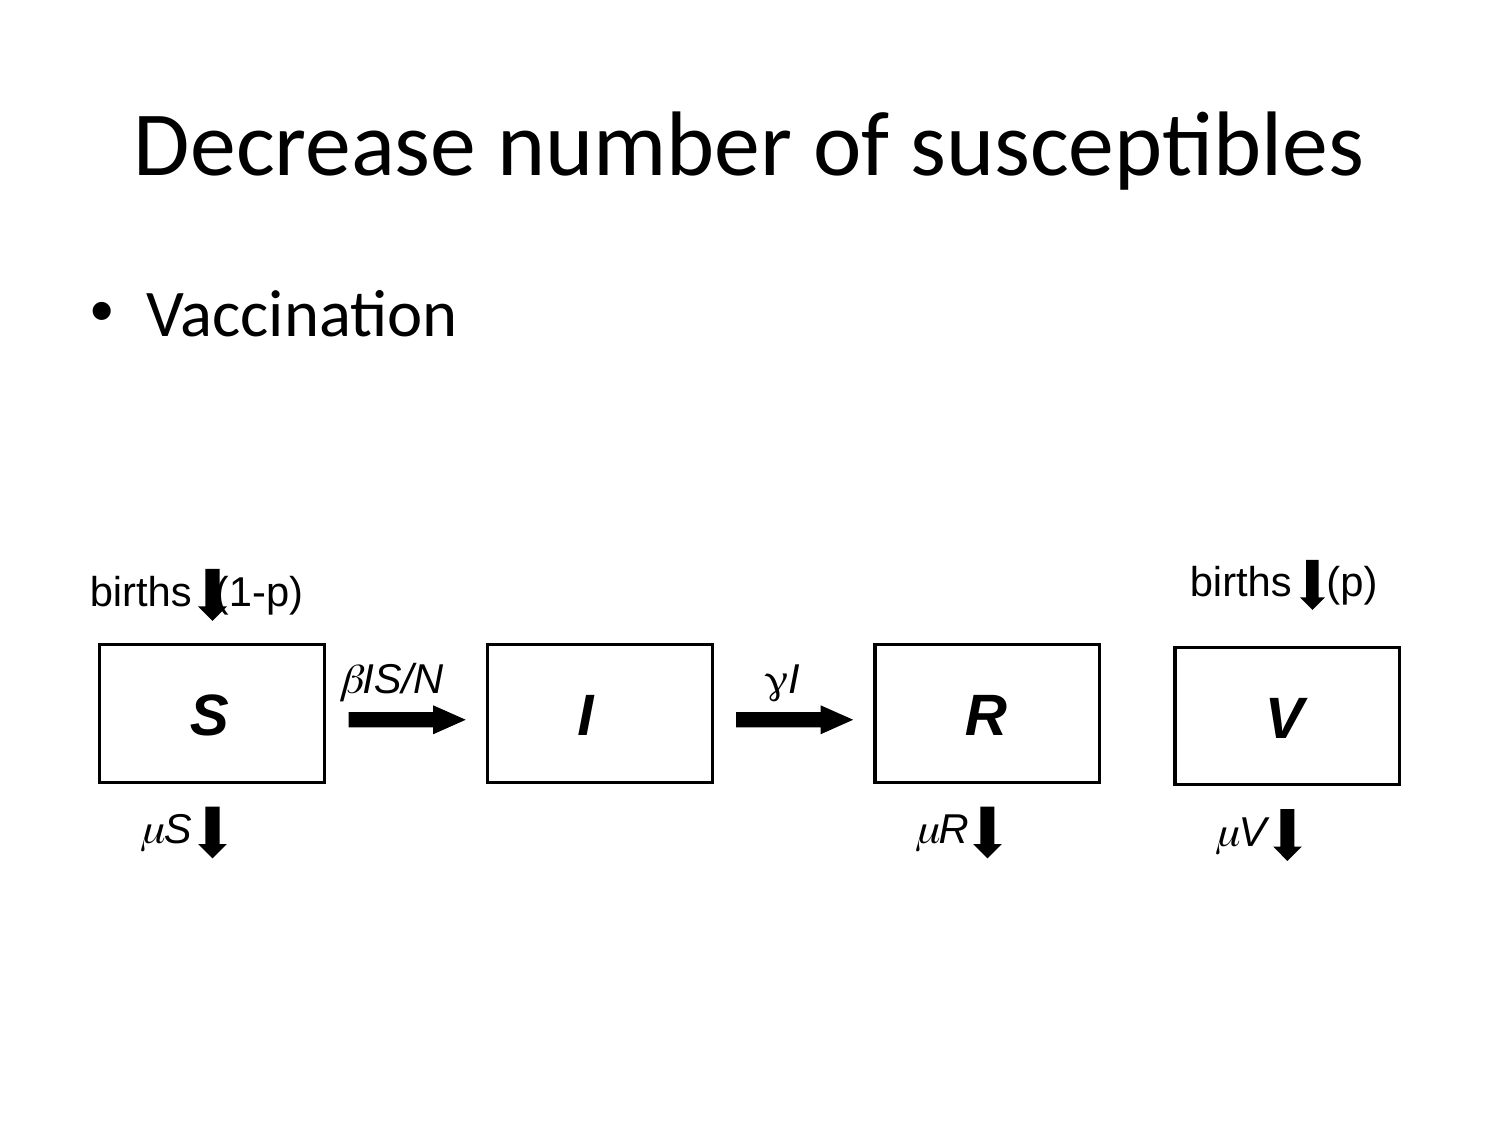

# Decrease number of susceptibles
Vaccination
births   (p)

births  (1-p)

βIS/N

γI

S
I
R
V

μS

μR

μV